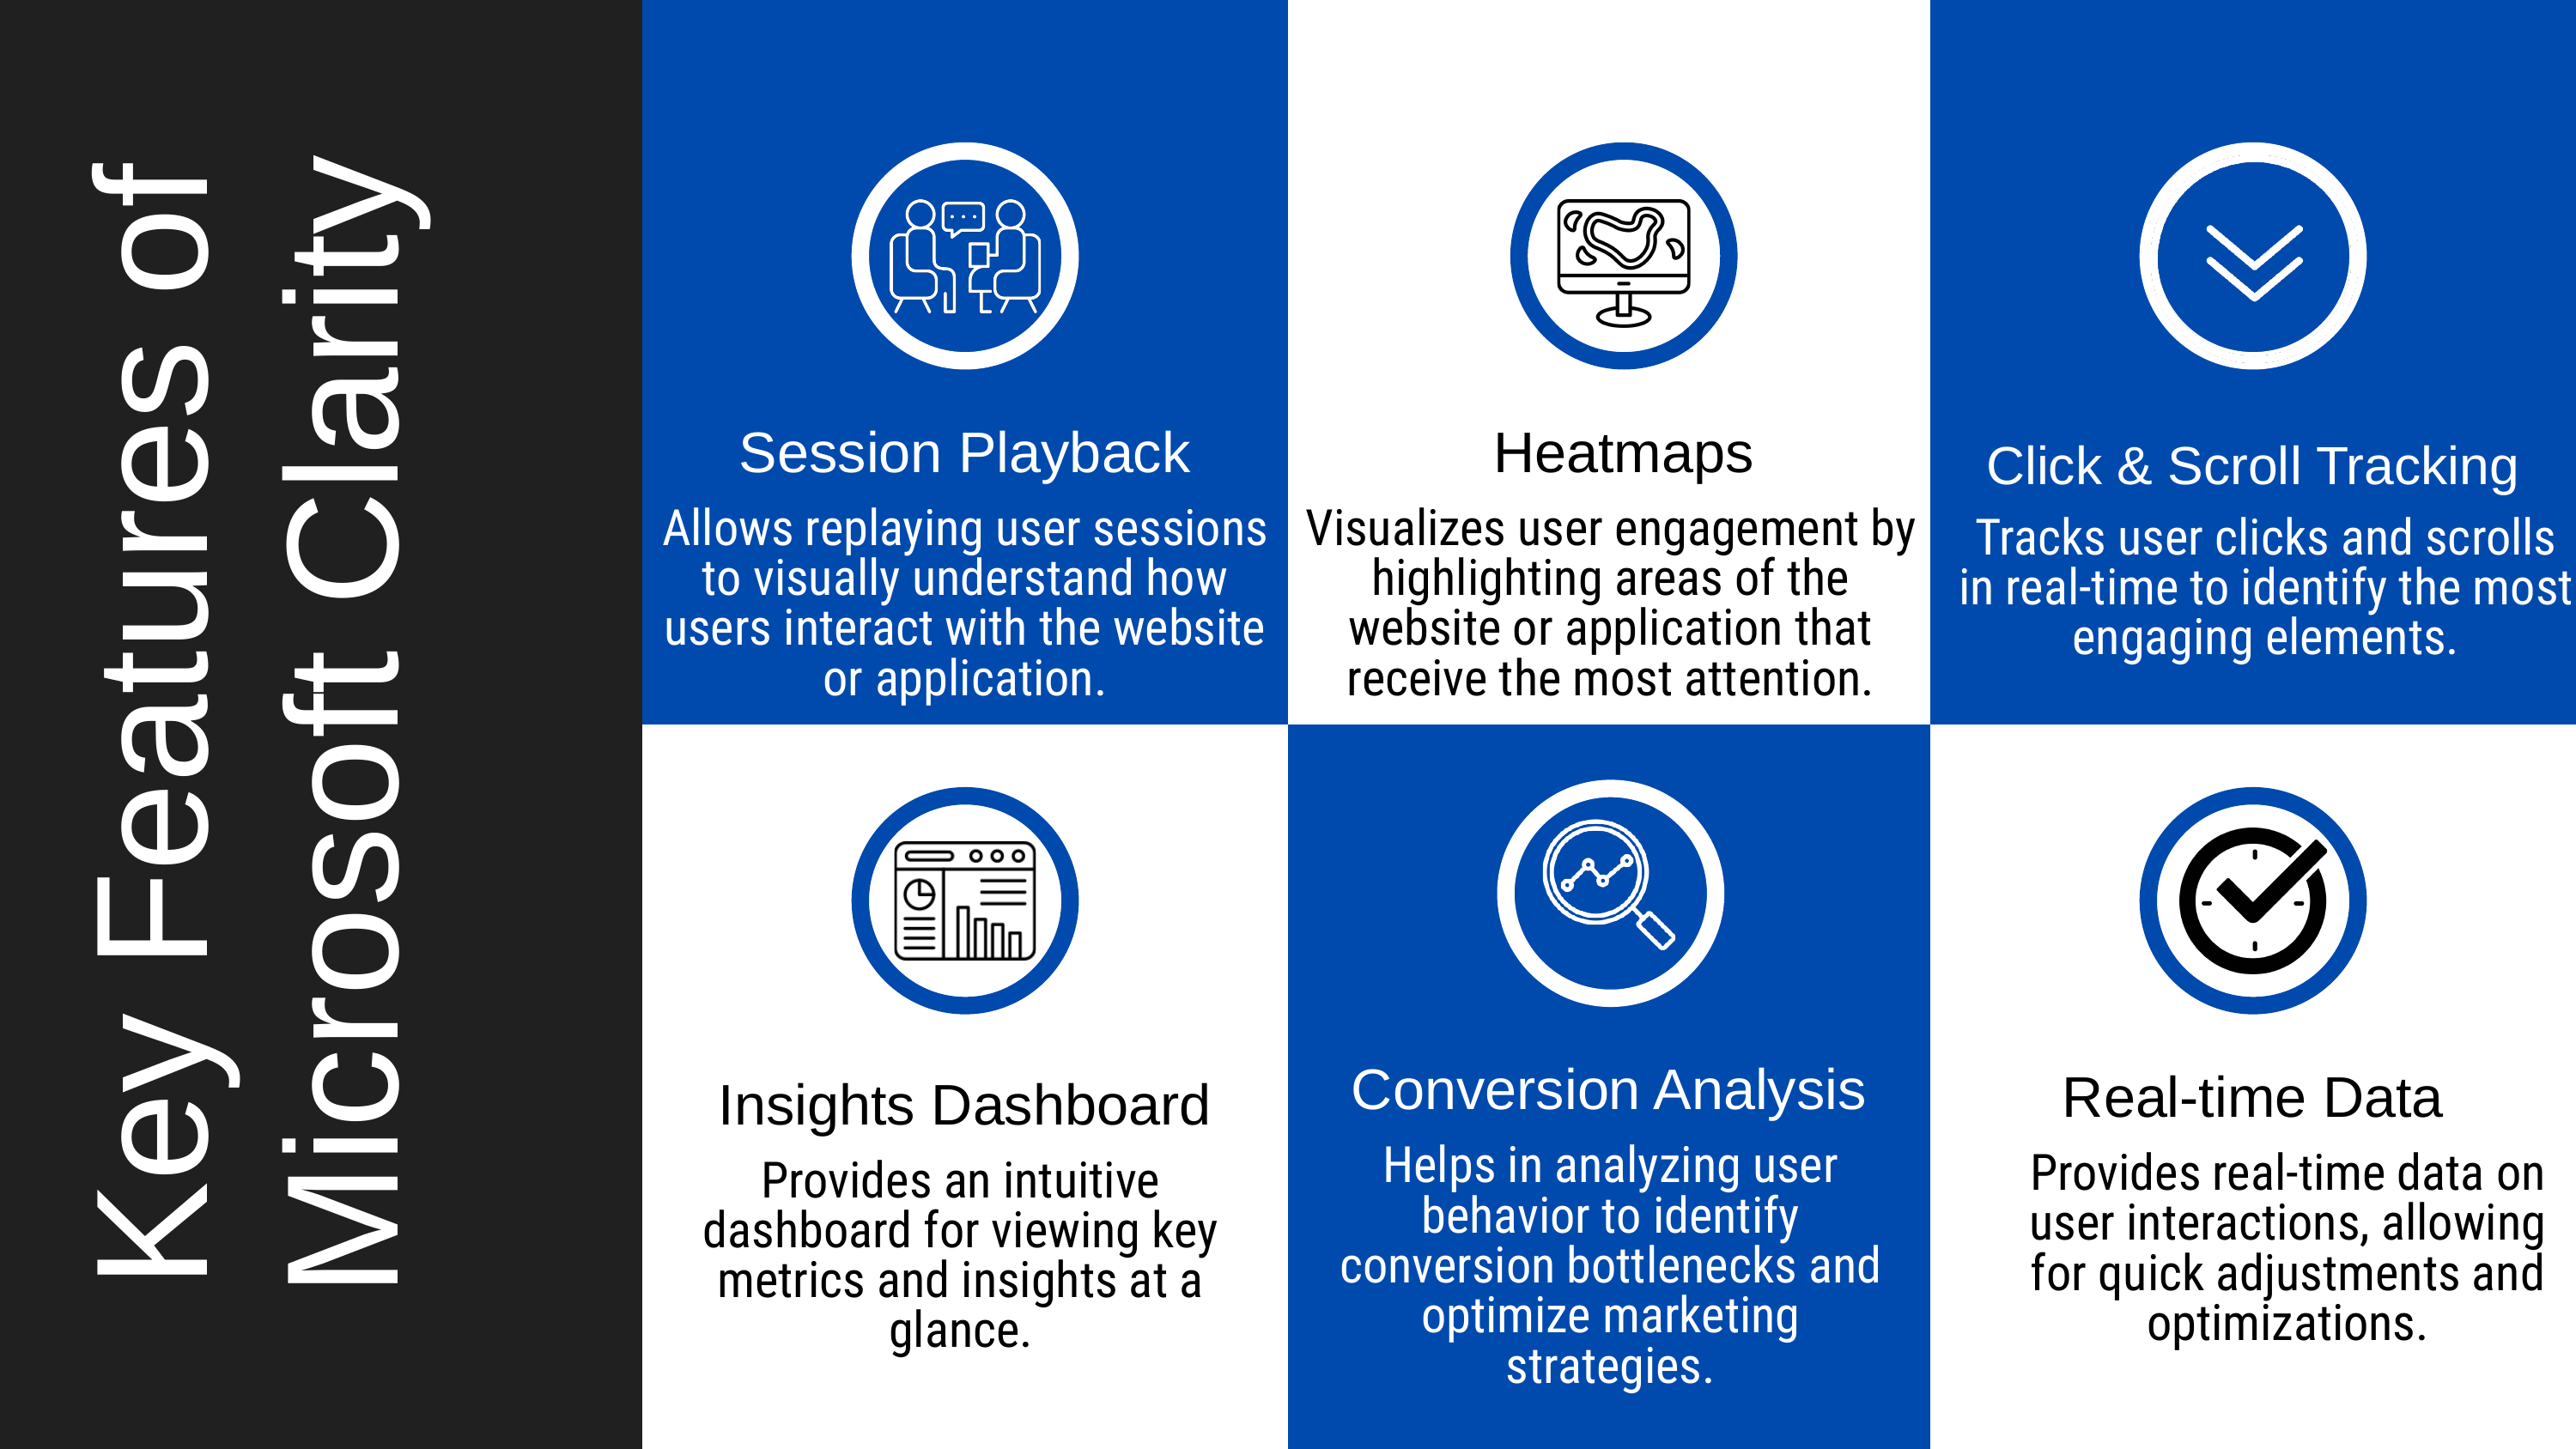

Session Playback
Heatmaps
Key Features of Microsoft Clarity
Click & Scroll Tracking
Allows replaying user sessions to visually understand how users interact with the website or application.
Visualizes user engagement by highlighting areas of the website or application that receive the most attention.
Tracks user clicks and scrolls in real-time to identify the most engaging elements.

Conversion Analysis
Real-time Data
Insights Dashboard
Helps in analyzing user behavior to identify conversion bottlenecks and optimize marketing strategies.
Provides real-time data on user interactions, allowing for quick adjustments and optimizations.
Provides an intuitive dashboard for viewing key metrics and insights at a glance.